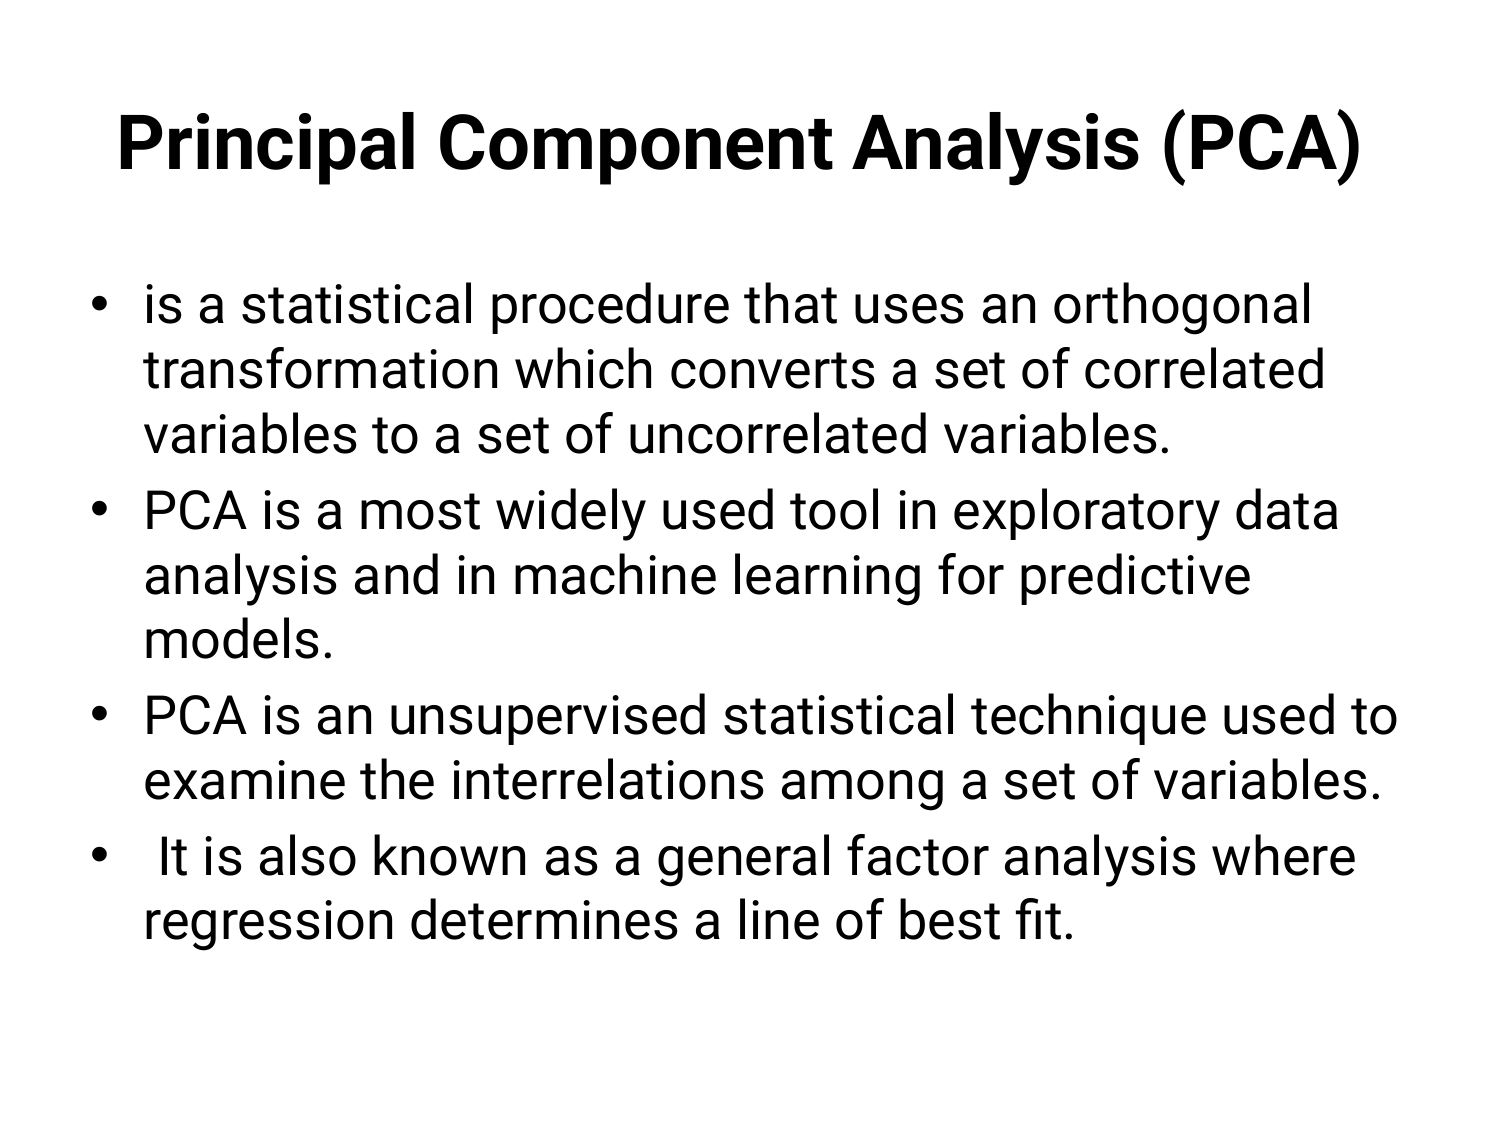

# Principal Component Analysis (PCA)
is a statistical procedure that uses an orthogonal transformation which converts a set of correlated variables to a set of uncorrelated variables.
PCA is a most widely used tool in exploratory data analysis and in machine learning for predictive models.
PCA is an unsupervised statistical technique used to examine the interrelations among a set of variables.
 It is also known as a general factor analysis where regression determines a line of best fit.